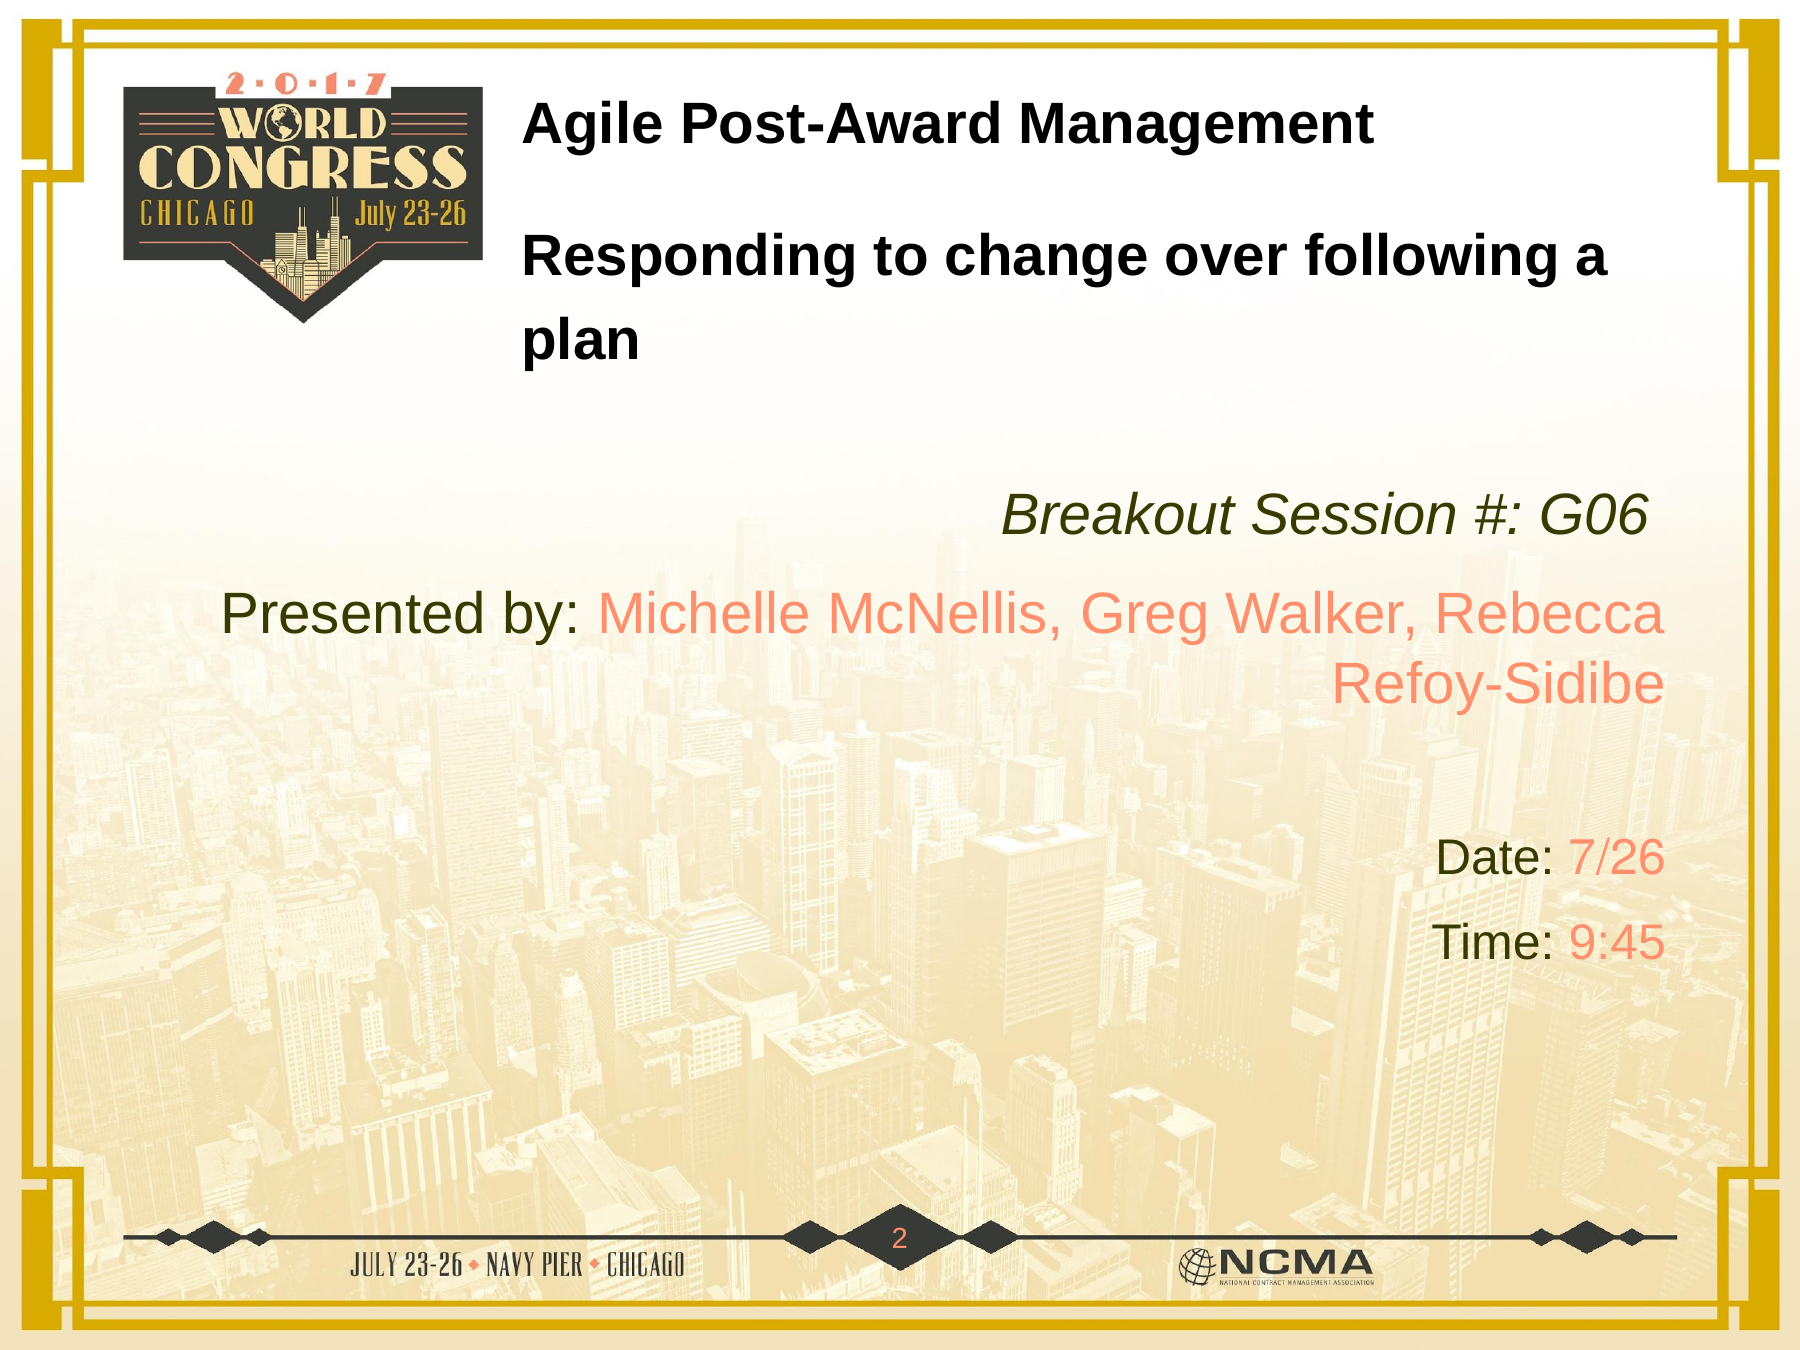

Agile Post-Award Management
Responding to change over following a plan
Breakout Session #: G06
Presented by: Michelle McNellis, Greg Walker, Rebecca Refoy-Sidibe

Date: 7/26
Time: 9:45
2